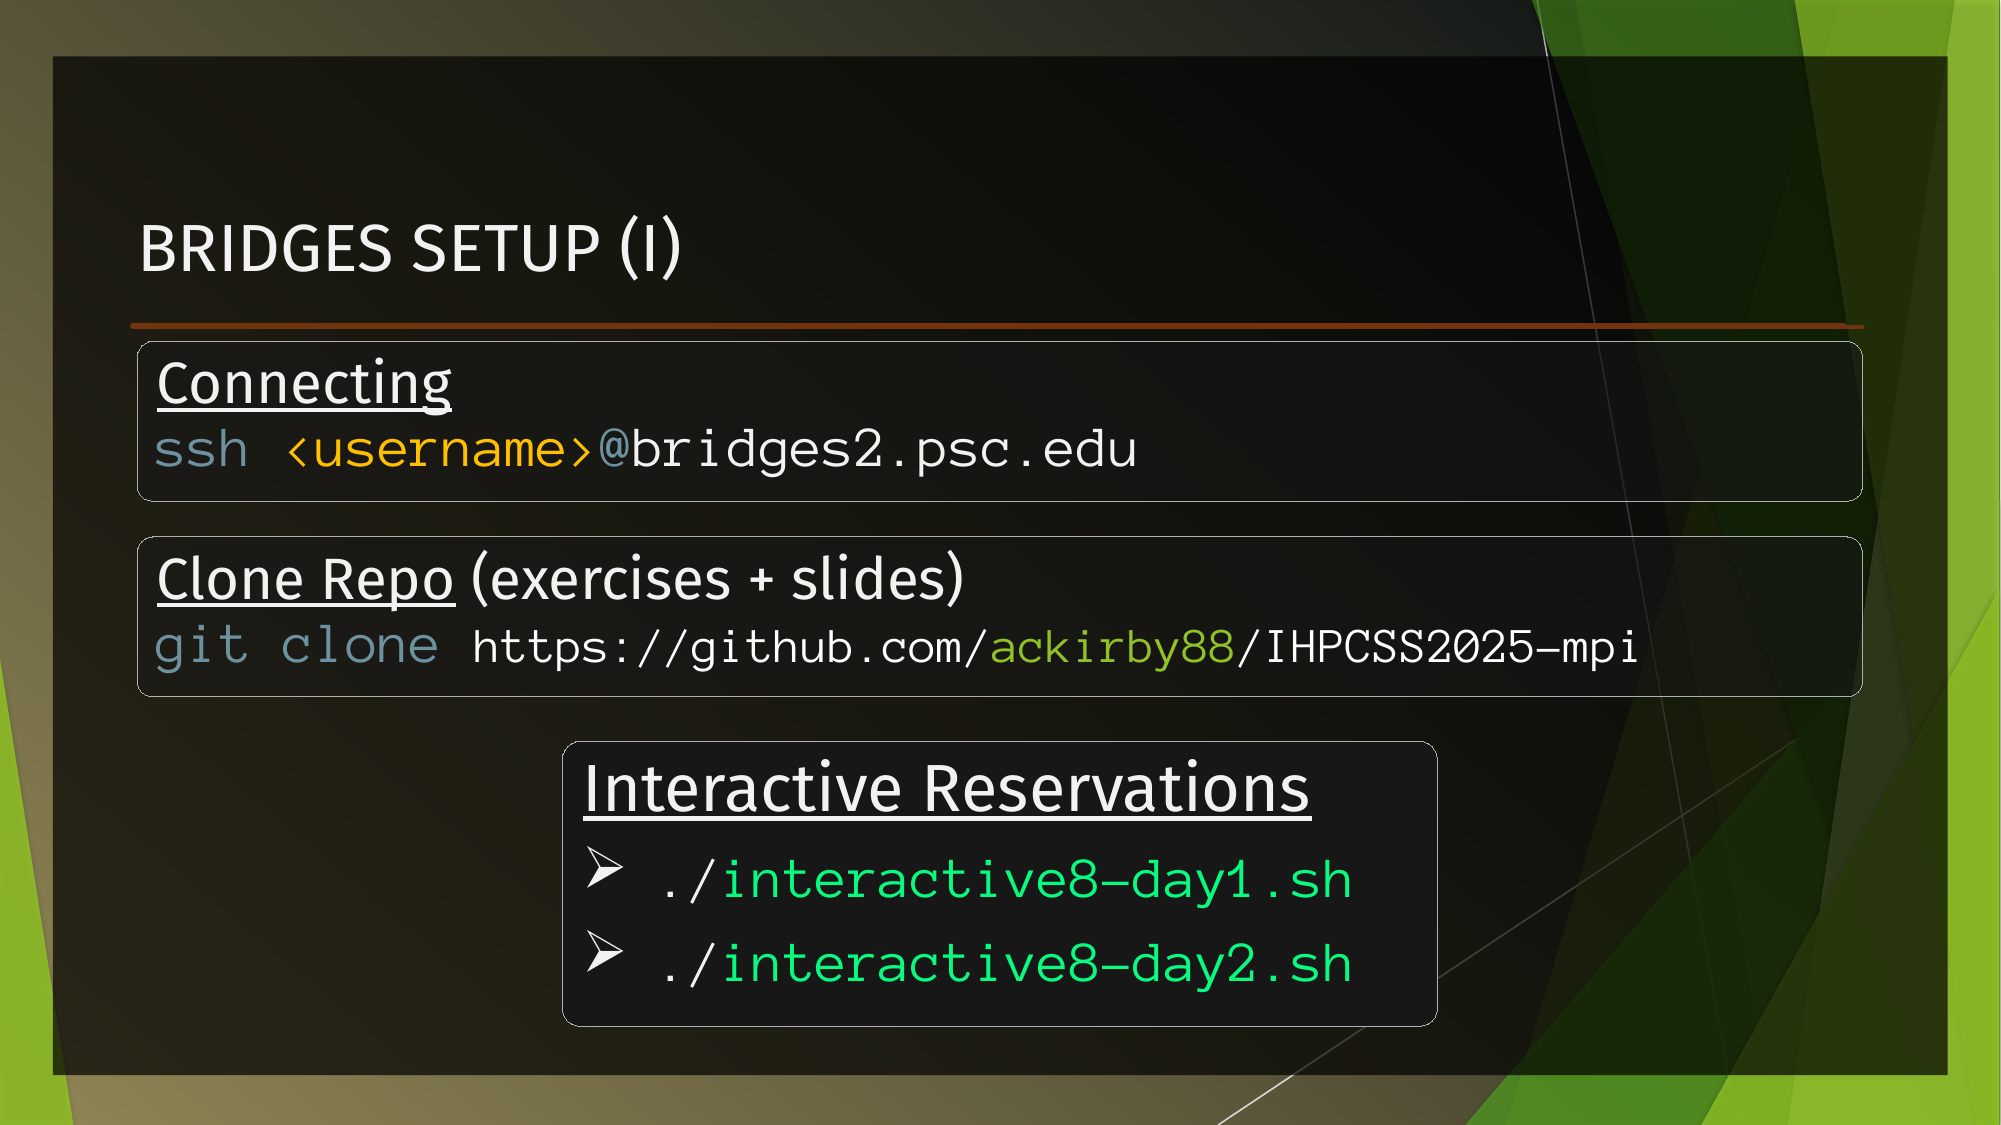

# Bridges Setup (i)
Connecting
ssh <username>@bridges2.psc.edu
Clone Repo (exercises + slides)
git clone https://github.com/ackirby88/IHPCSS2025-mpi
Interactive Reservations
./interactive8-day1.sh
./interactive8-day2.sh